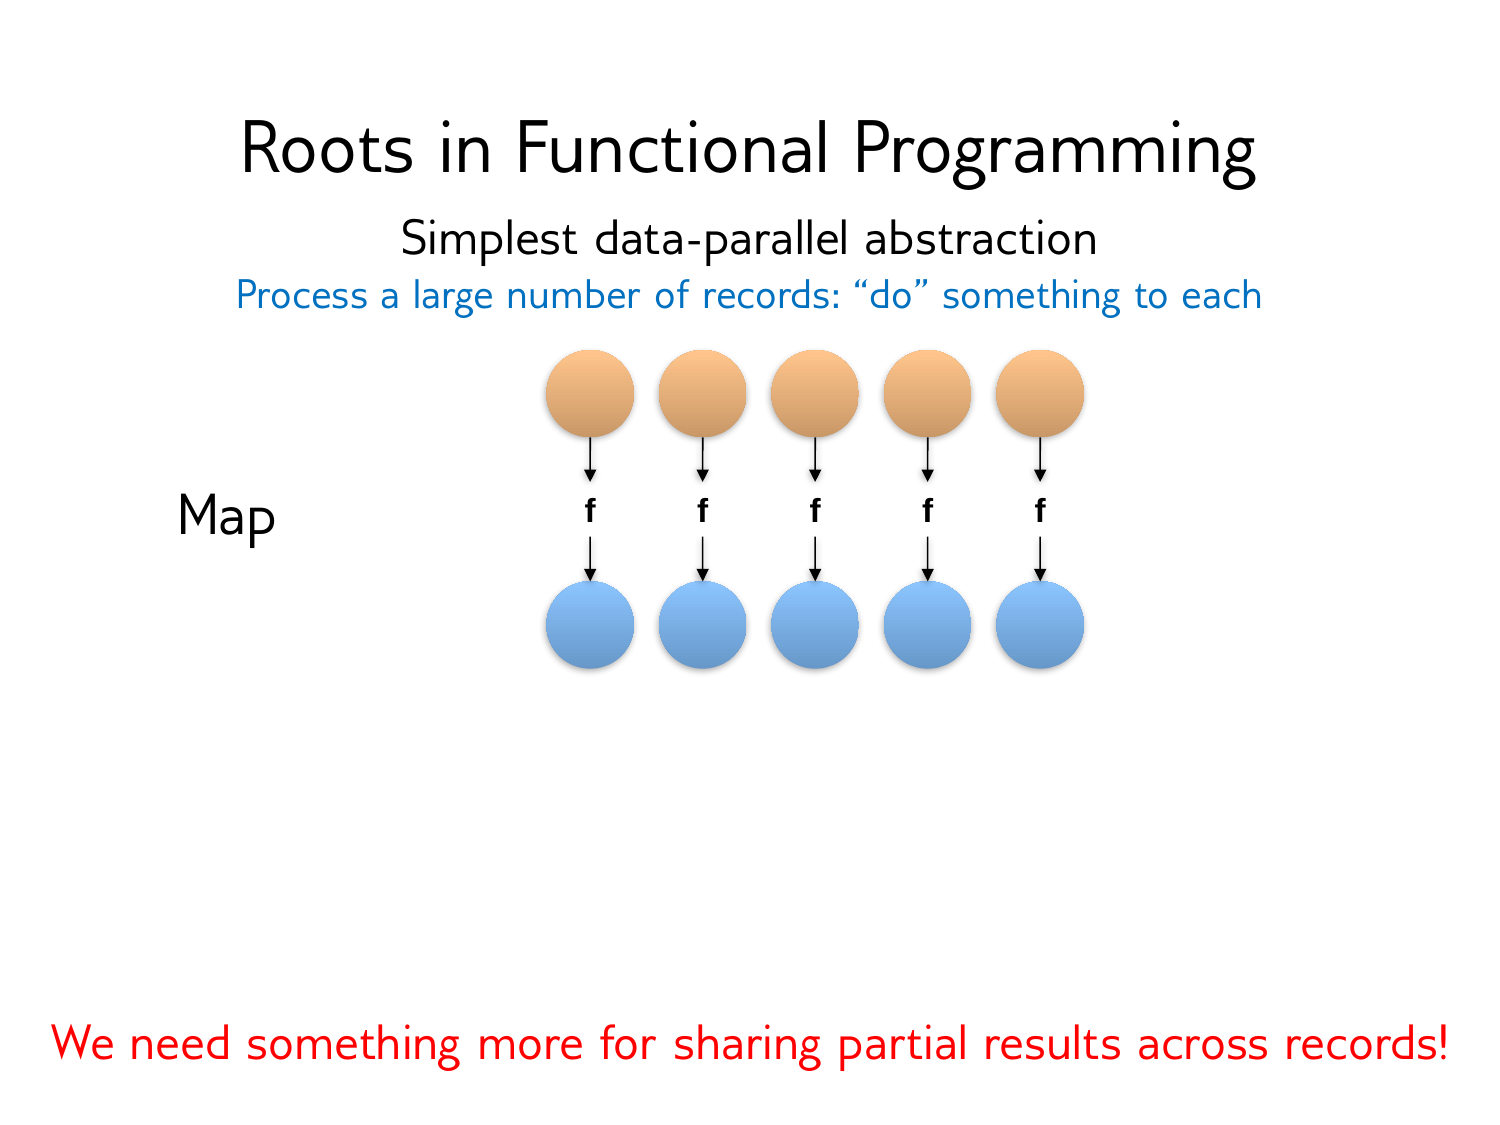

Roots in Functional Programming
Simplest data-parallel abstraction
Process a large number of records: “do” something to each

Map
f
f
f
f
f

We need something more for sharing partial results across records!